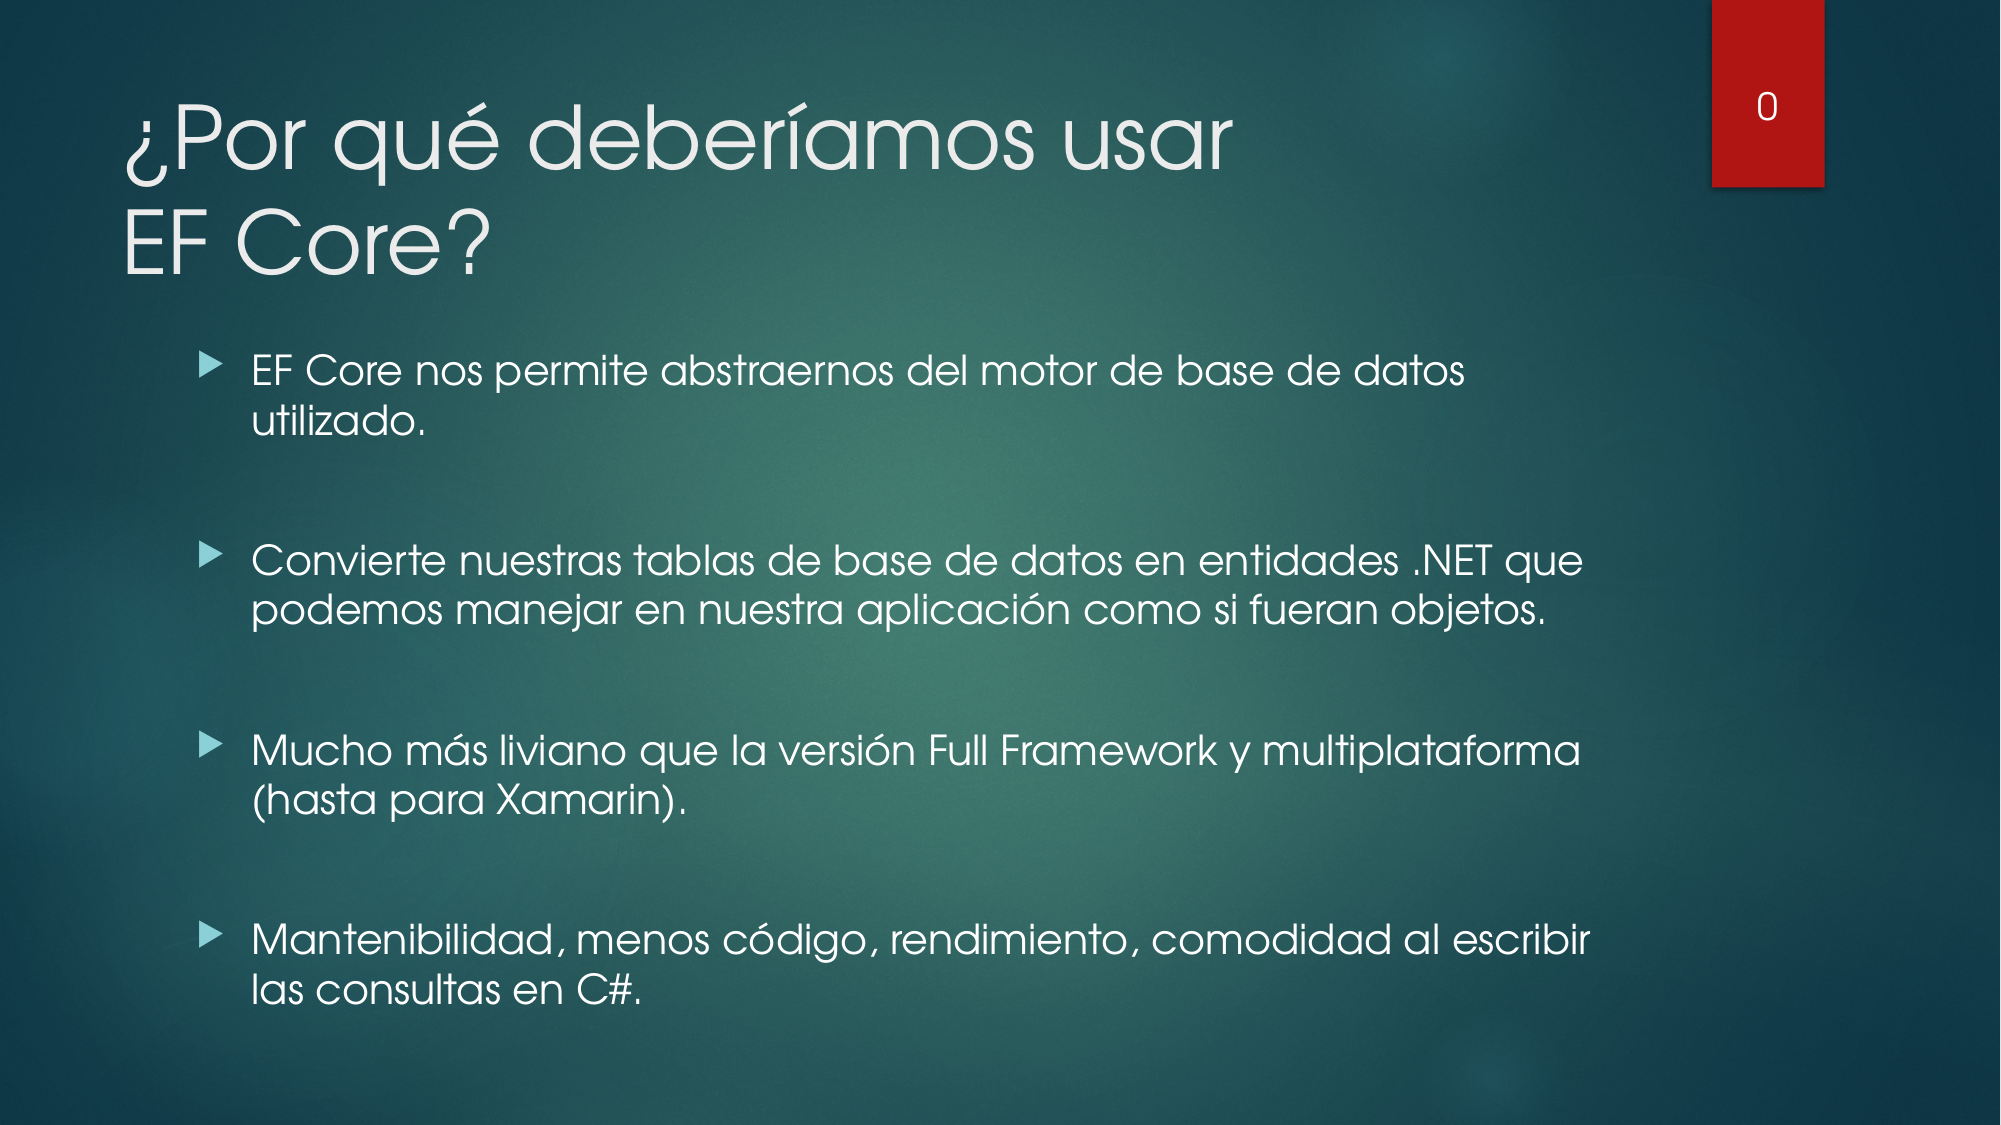

# ¿Por qué deberíamos usar EF Core?
0
EF Core nos permite abstraernos del motor de base de datos utilizado.

Convierte nuestras tablas de base de datos en entidades .NET que podemos manejar en nuestra aplicación como si fueran objetos.

Mucho más liviano que la versión Full Framework y multiplataforma (hasta para Xamarin).

Mantenibilidad, menos código, rendimiento, comodidad al escribir las consultas en C#.